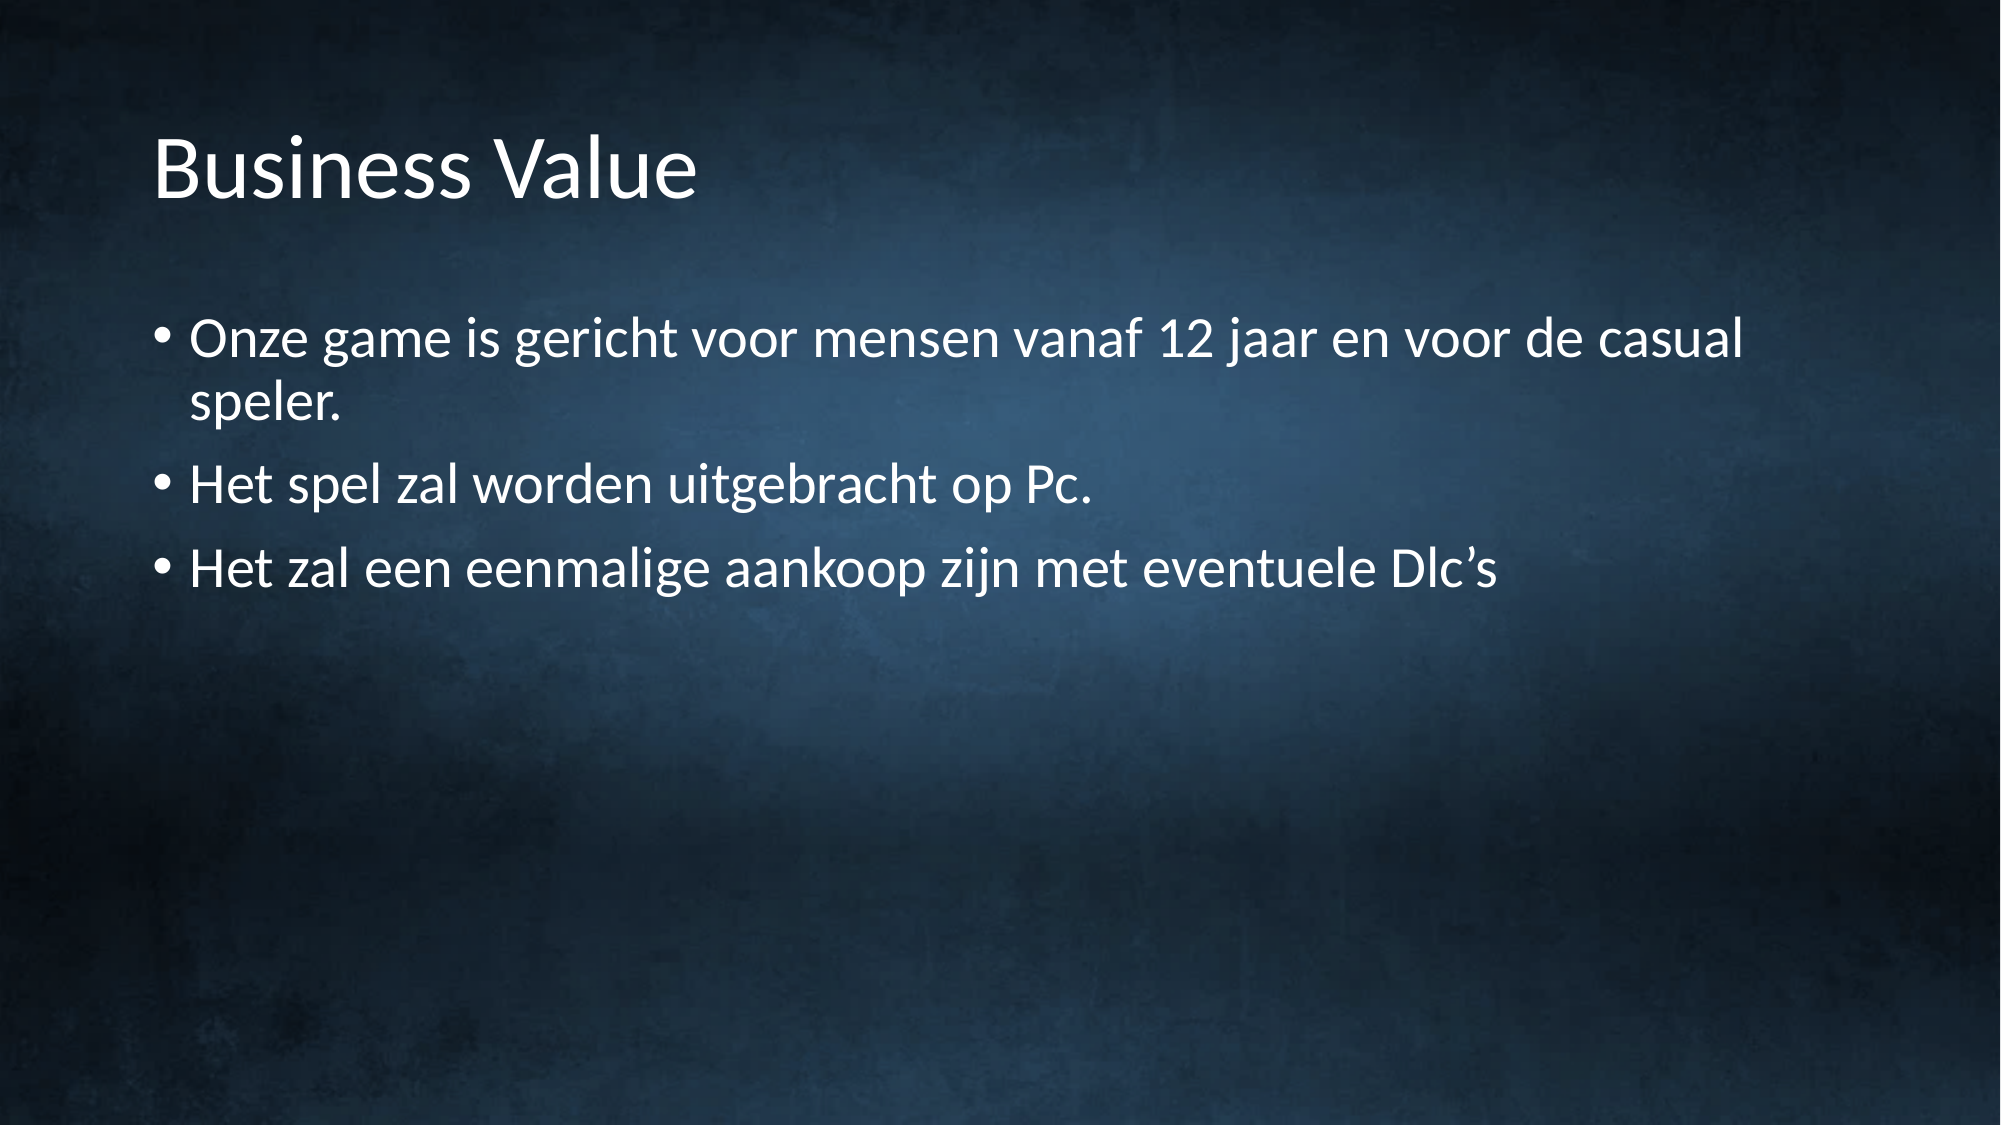

# Business Value
Onze game is gericht voor mensen vanaf 12 jaar en voor de casual speler.
Het spel zal worden uitgebracht op Pc.
Het zal een eenmalige aankoop zijn met eventuele Dlc’s